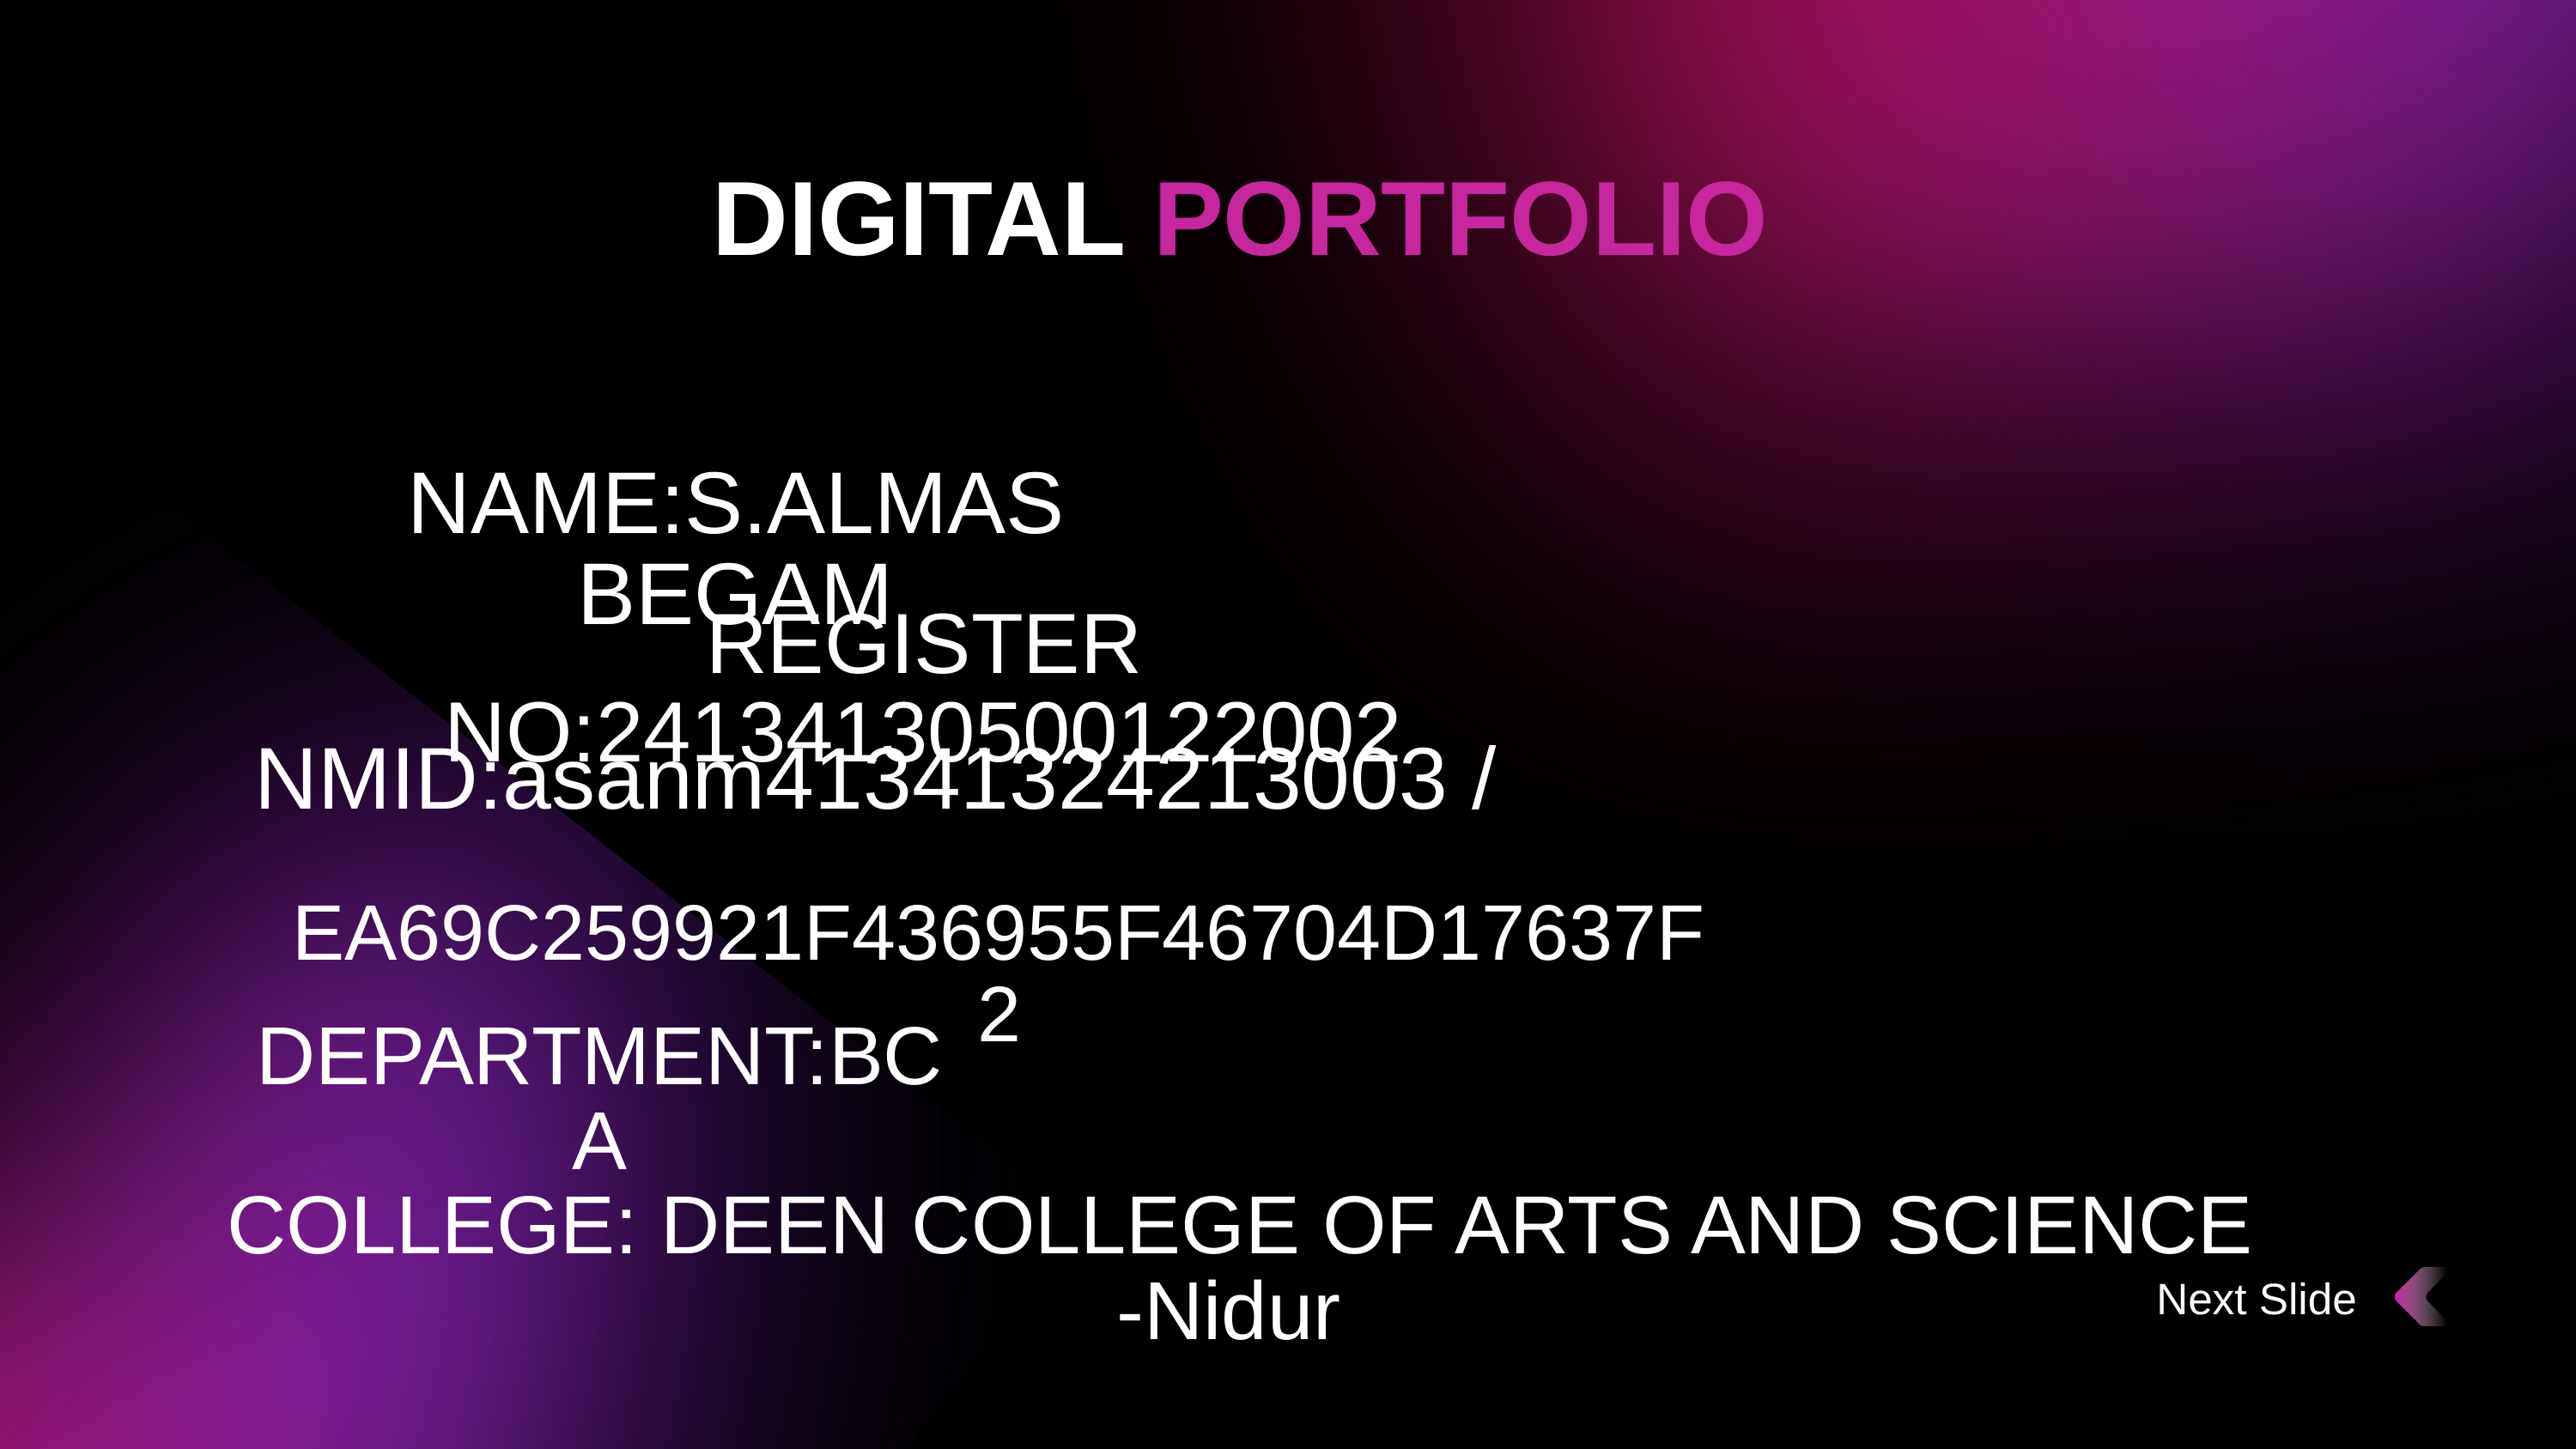

DIGITAL PORTFOLIO
NAME:S.ALMAS BEGAM

REGISTER NO:24134130500122002

NMID:asanm41341324213003 /

EA69C259921F436955F46704D17637F2
DEPARTMENT:BCA
COLLEGE: DEEN COLLEGE OF ARTS AND SCIENCE -Nidur

Next Slide